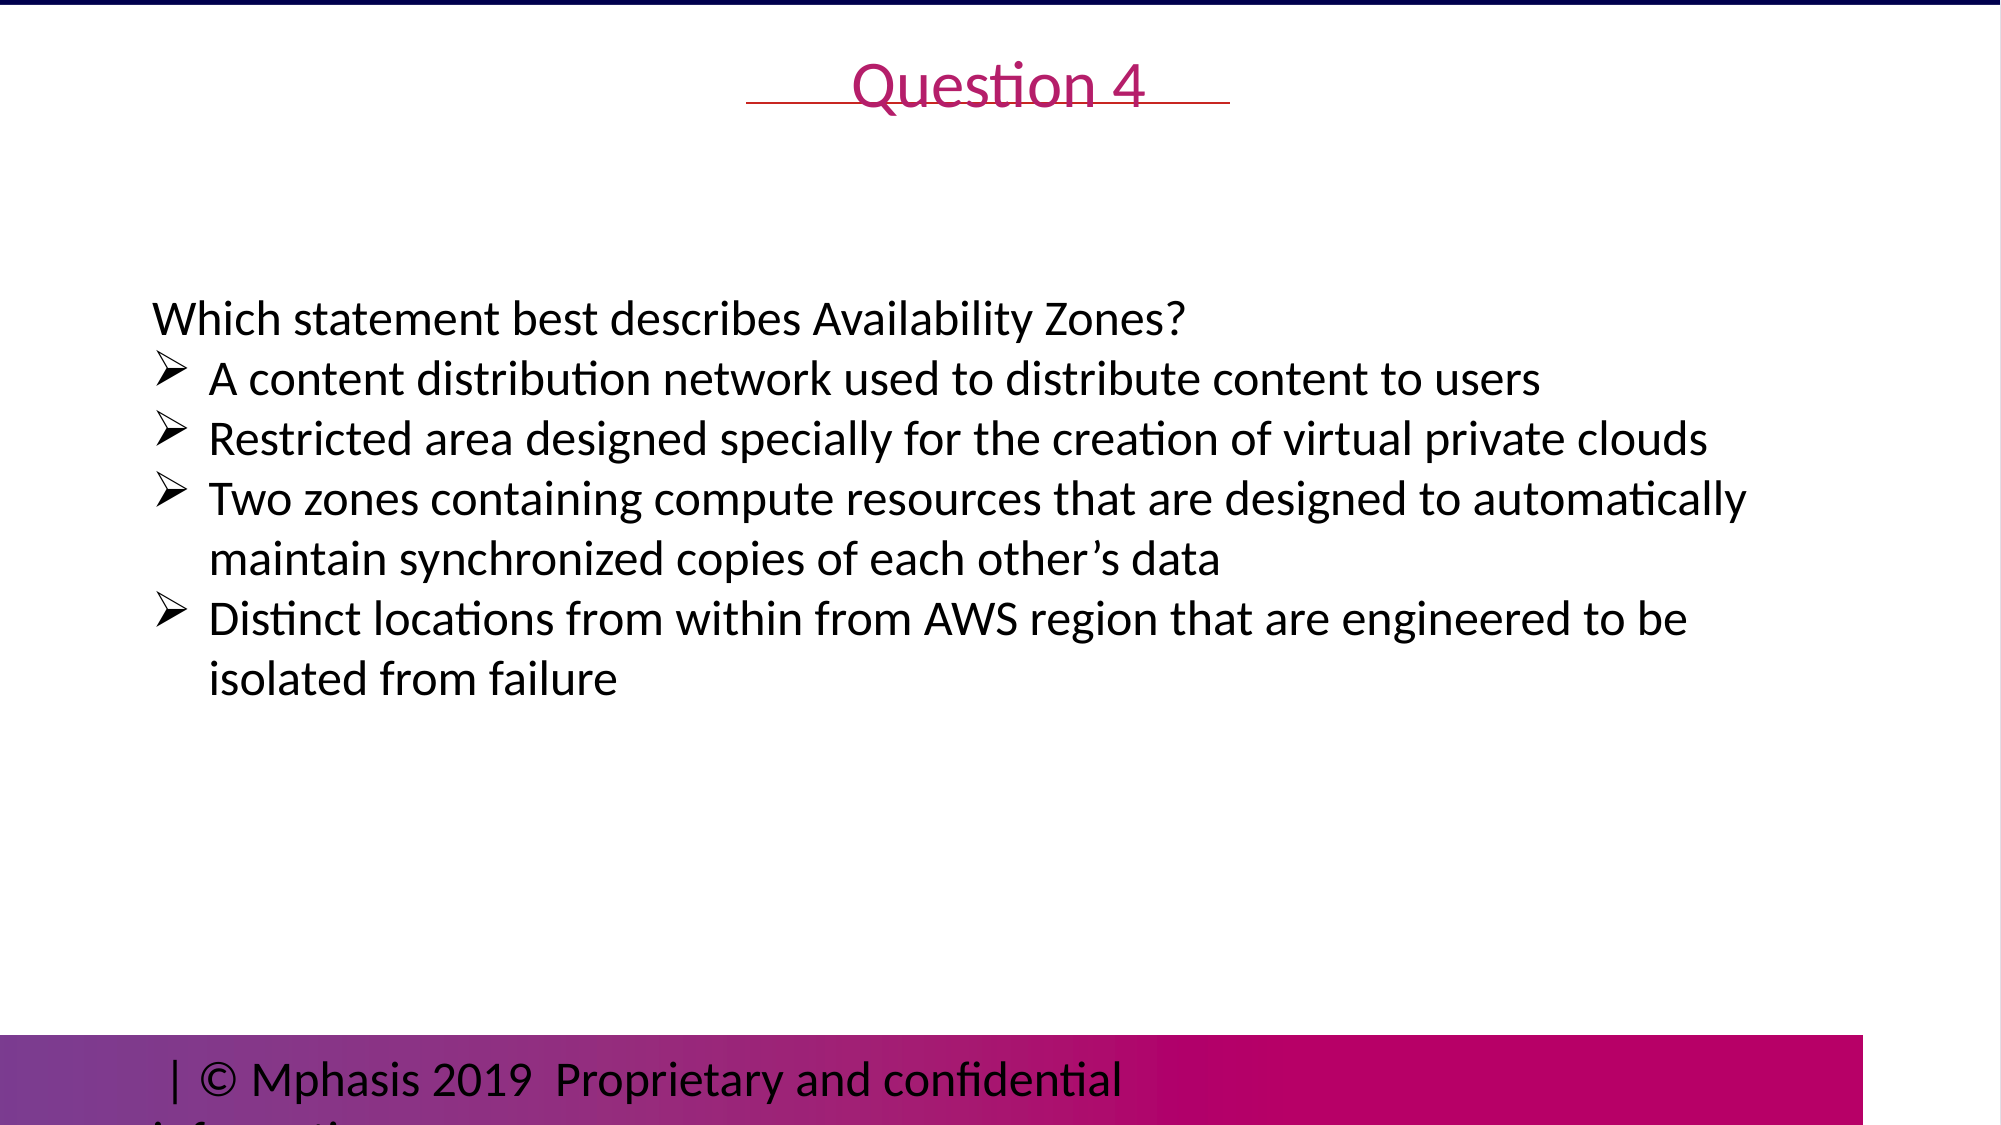

Question 4
Which statement best describes Availability Zones?
A content distribution network used to distribute content to users
Restricted area designed specially for the creation of virtual private clouds
Two zones containing compute resources that are designed to automatically maintain synchronized copies of each other’s data
Distinct locations from within from AWS region that are engineered to be isolated from failure
 | © Mphasis 2019  Proprietary and confidential information
73